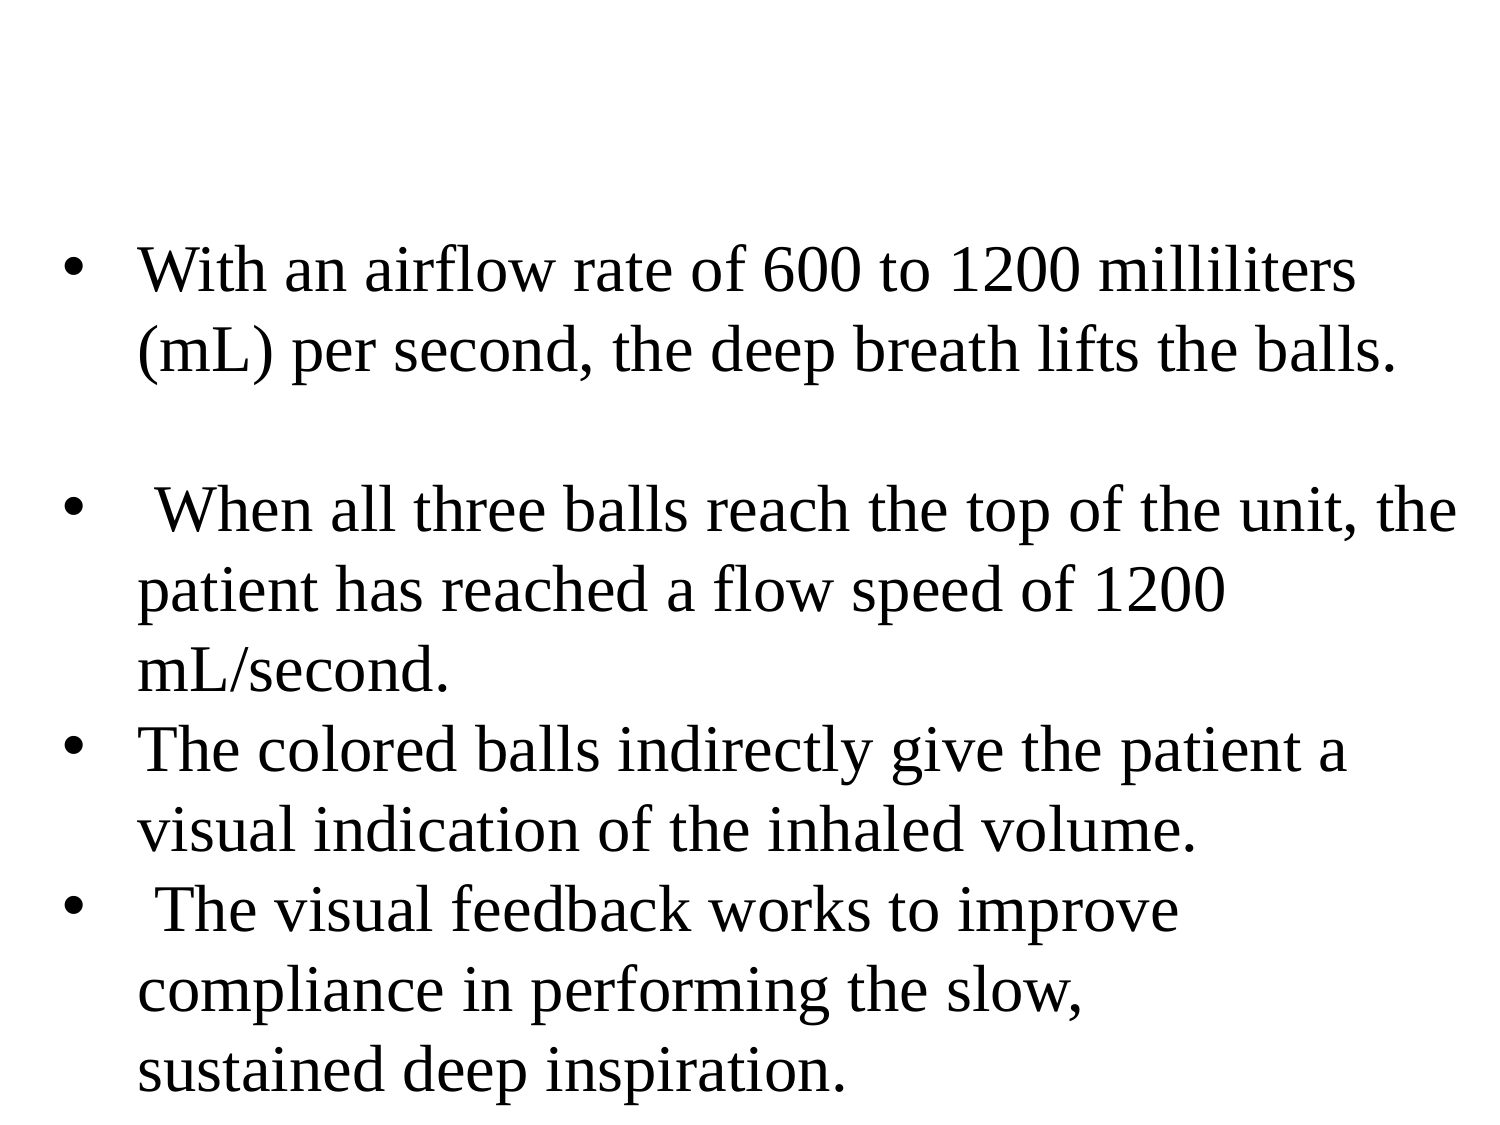

#
With an airflow rate of 600 to 1200 milliliters (mL) per second, the deep breath lifts the balls.

 When all three balls reach the top of the unit, the patient has reached a flow speed of 1200 mL/second.
The colored balls indirectly give the patient a visual indication of the inhaled volume.
 The visual feedback works to improve compliance in performing the slow, sustained deep inspiration.